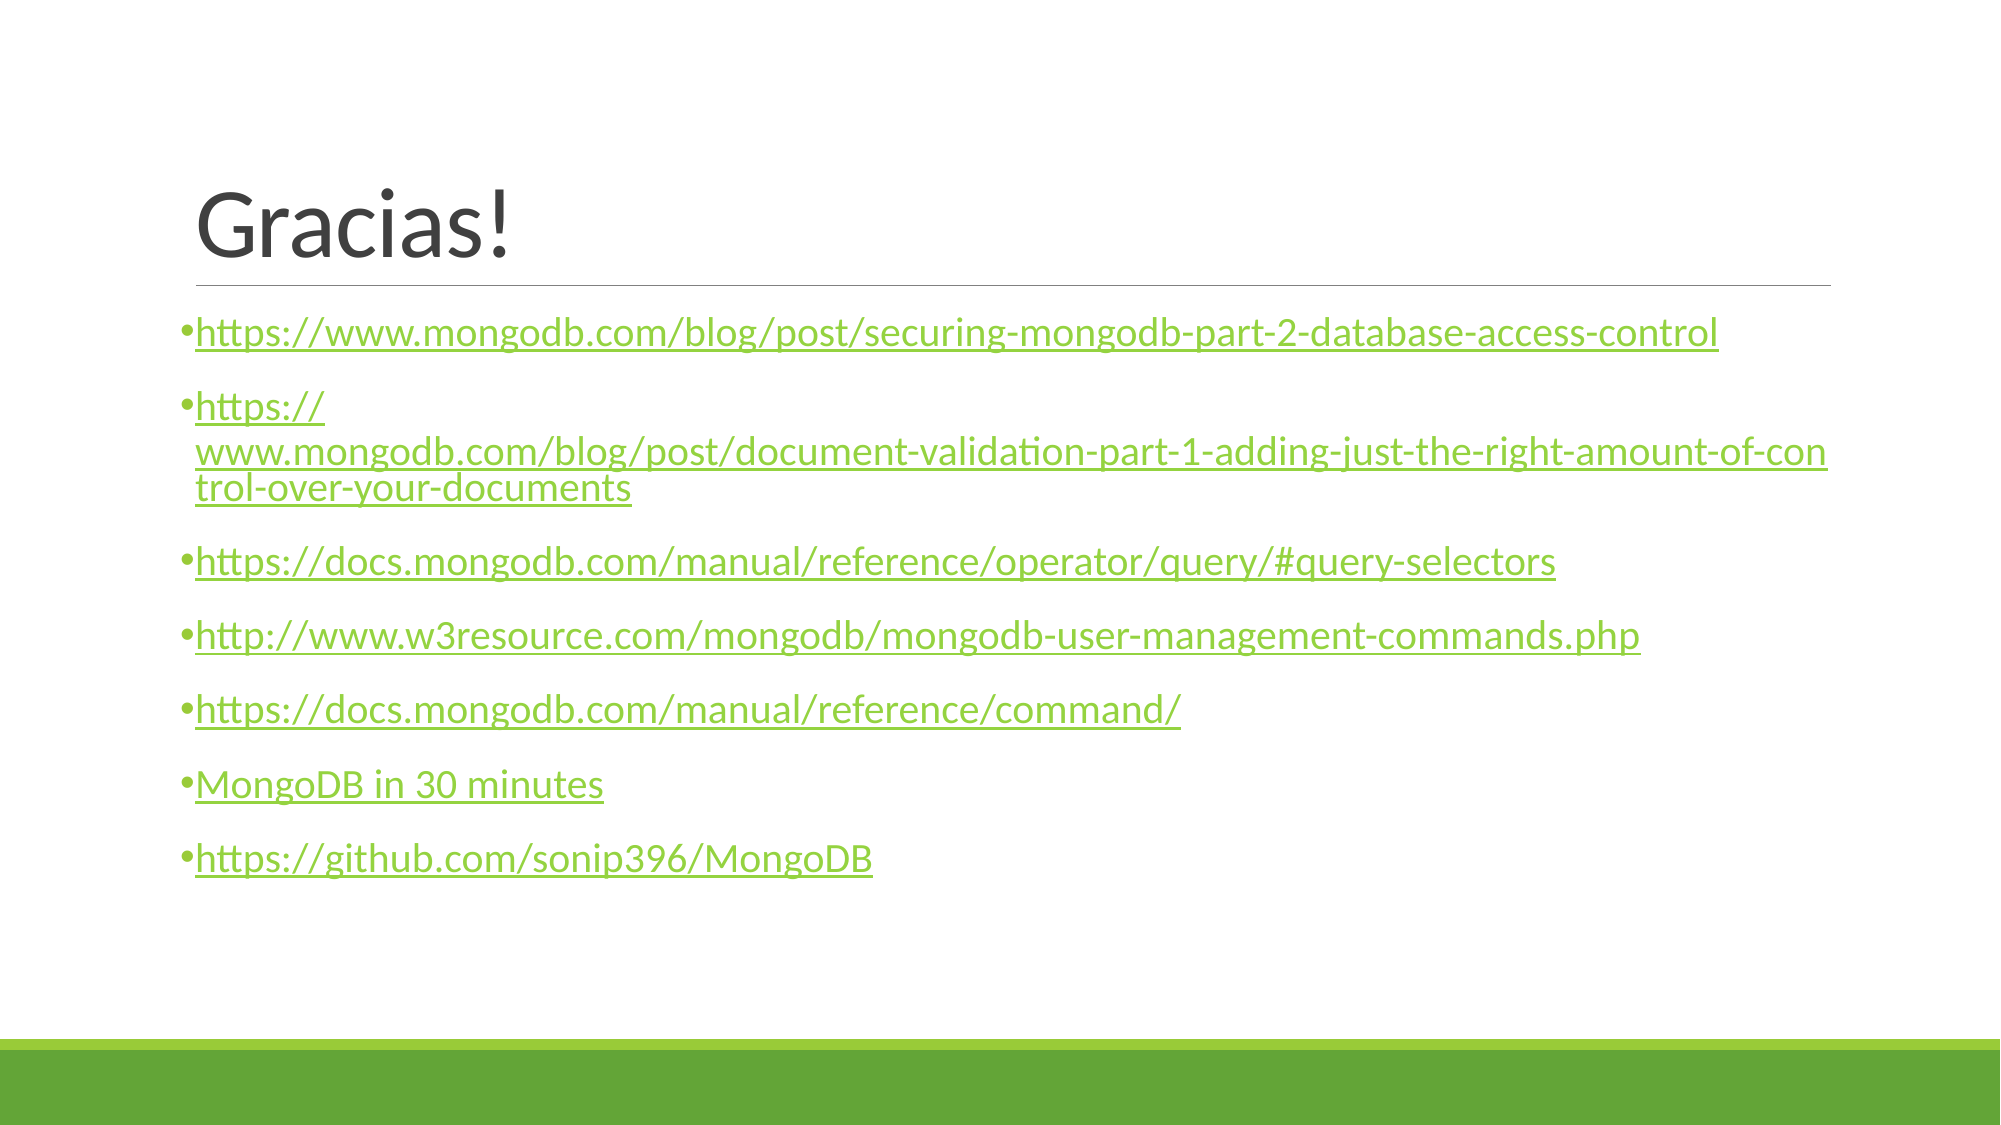

# Gracias!
https://www.mongodb.com/blog/post/securing-mongodb-part-2-database-access-control
https://www.mongodb.com/blog/post/document-validation-part-1-adding-just-the-right-amount-of-control-over-your-documents
https://docs.mongodb.com/manual/reference/operator/query/#query-selectors
http://www.w3resource.com/mongodb/mongodb-user-management-commands.php
https://docs.mongodb.com/manual/reference/command/
MongoDB in 30 minutes
https://github.com/sonip396/MongoDB